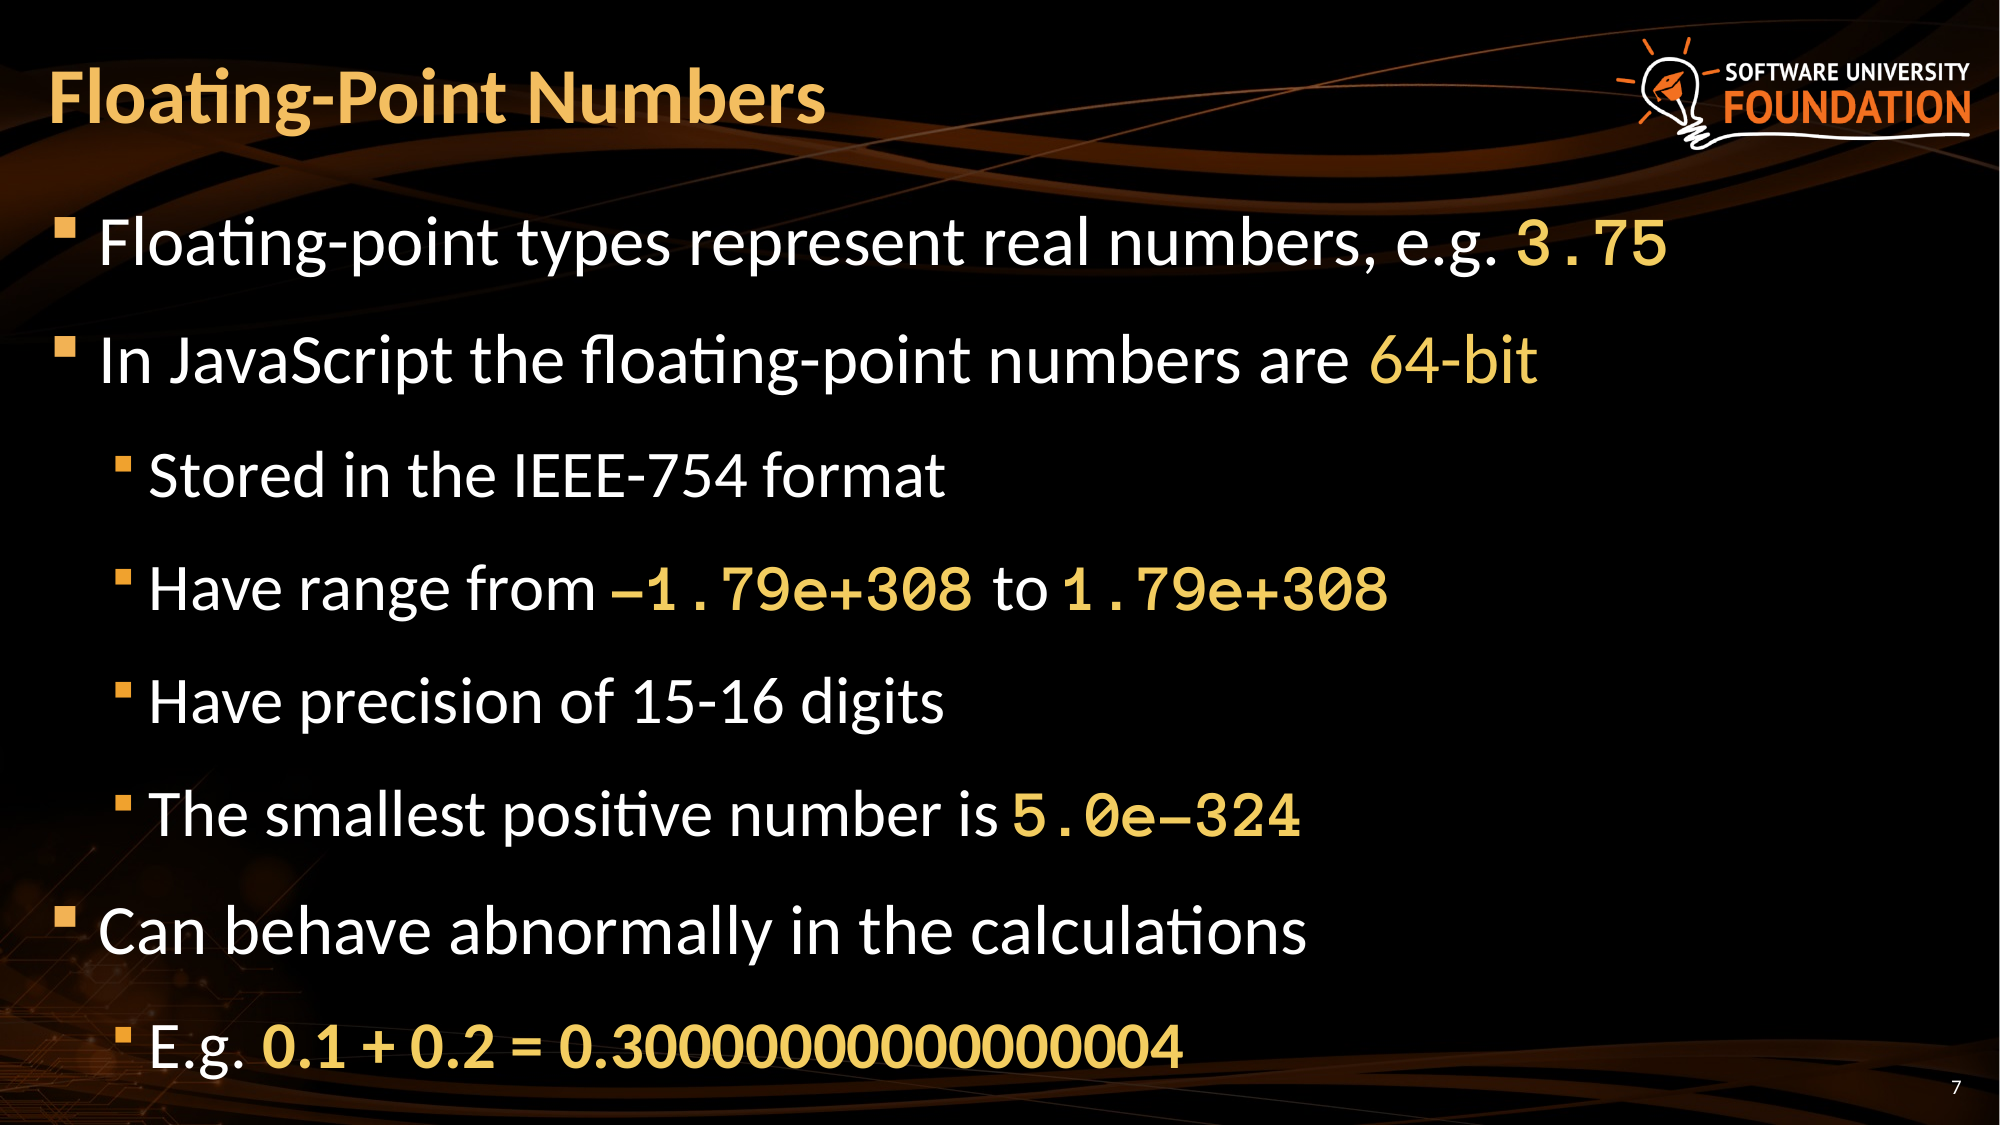

# Floating-Point Numbers
Floating-point types represent real numbers, e.g. 3.75
In JavaScript the floating-point numbers are 64-bit
Stored in the IEEE-754 format
Have range from -1.79e+308 to 1.79e+308
Have precision of 15-16 digits
The smallest positive number is 5.0e-324
Can behave abnormally in the calculations
E.g. 0.1 + 0.2 = 0.30000000000000004
7